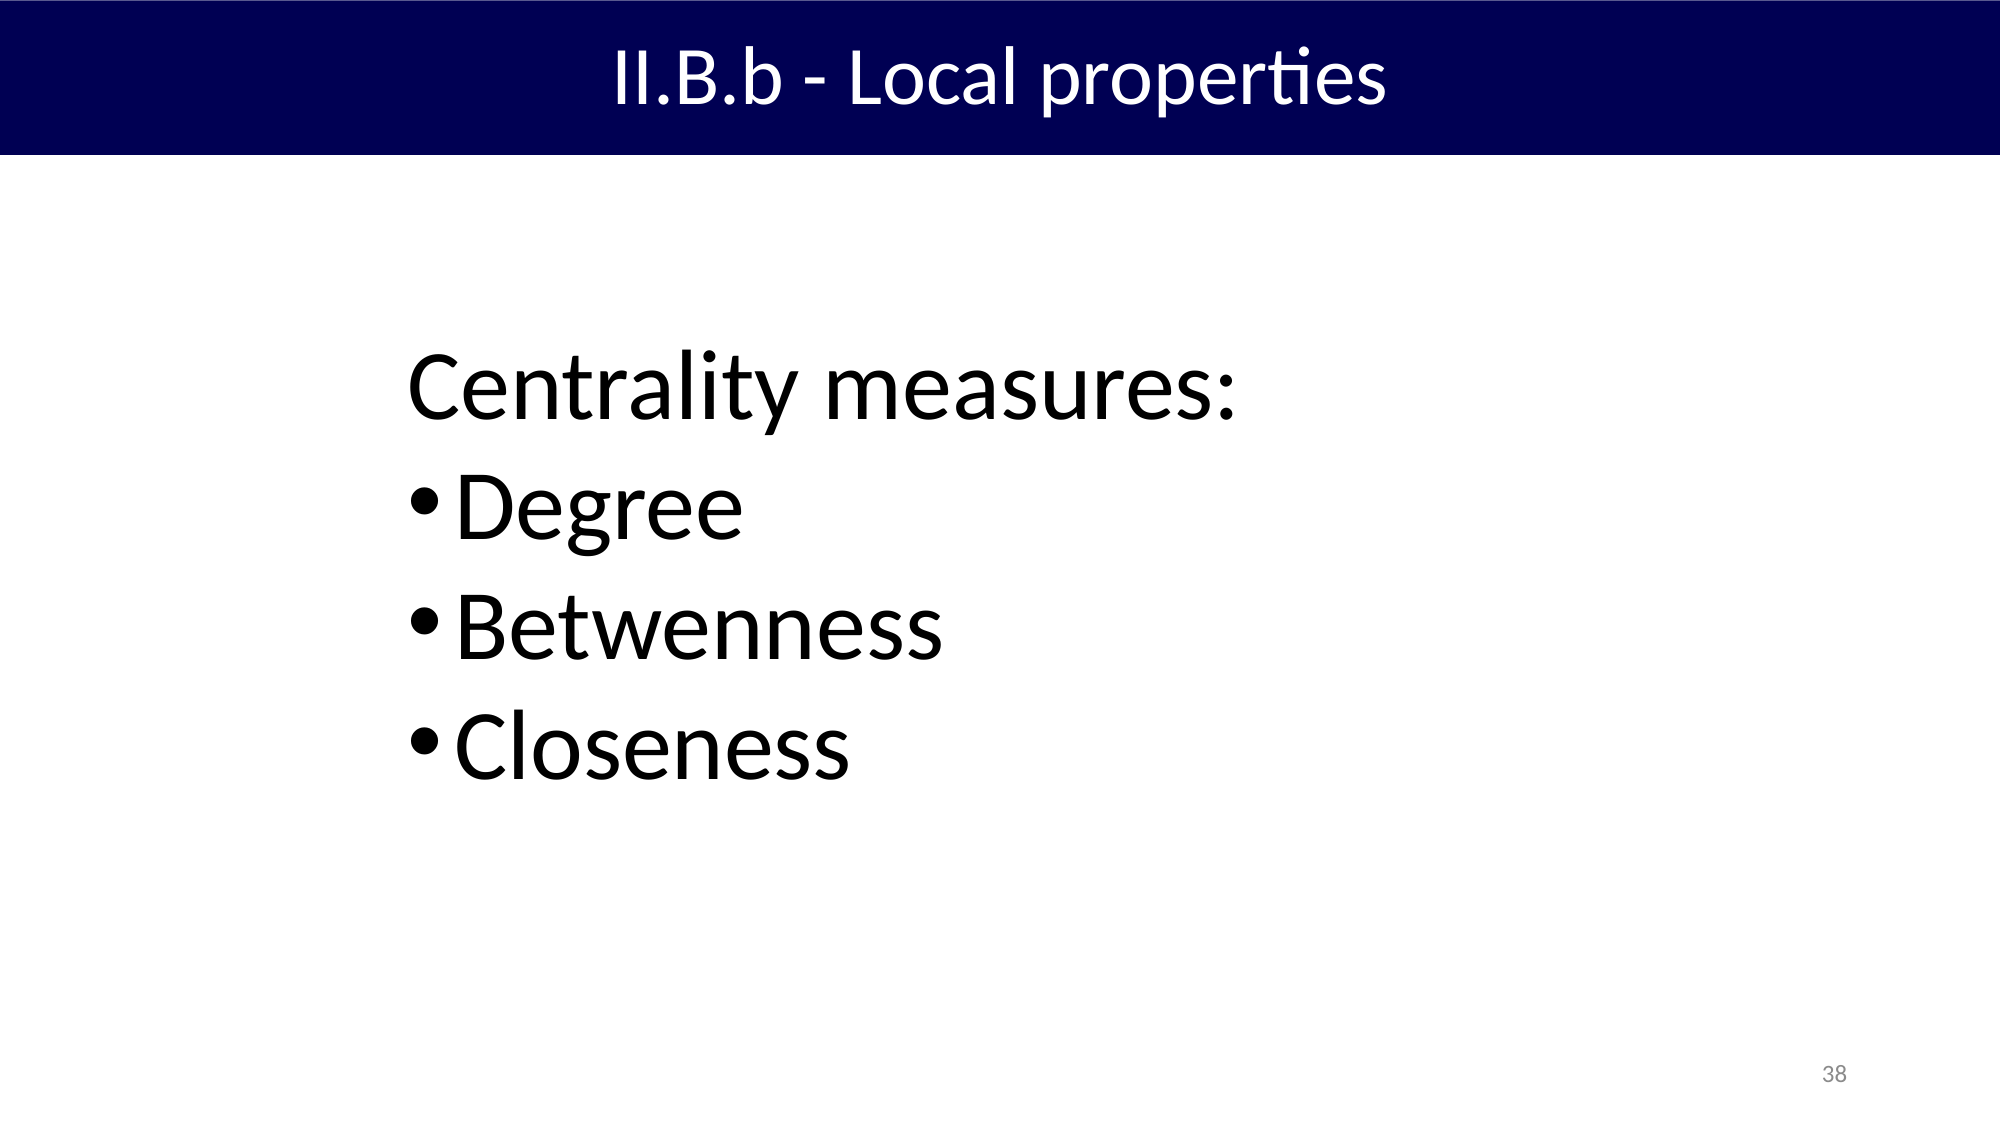

II.B.b - Local properties
Centrality measures:
Degree
Betwenness
Closeness
38